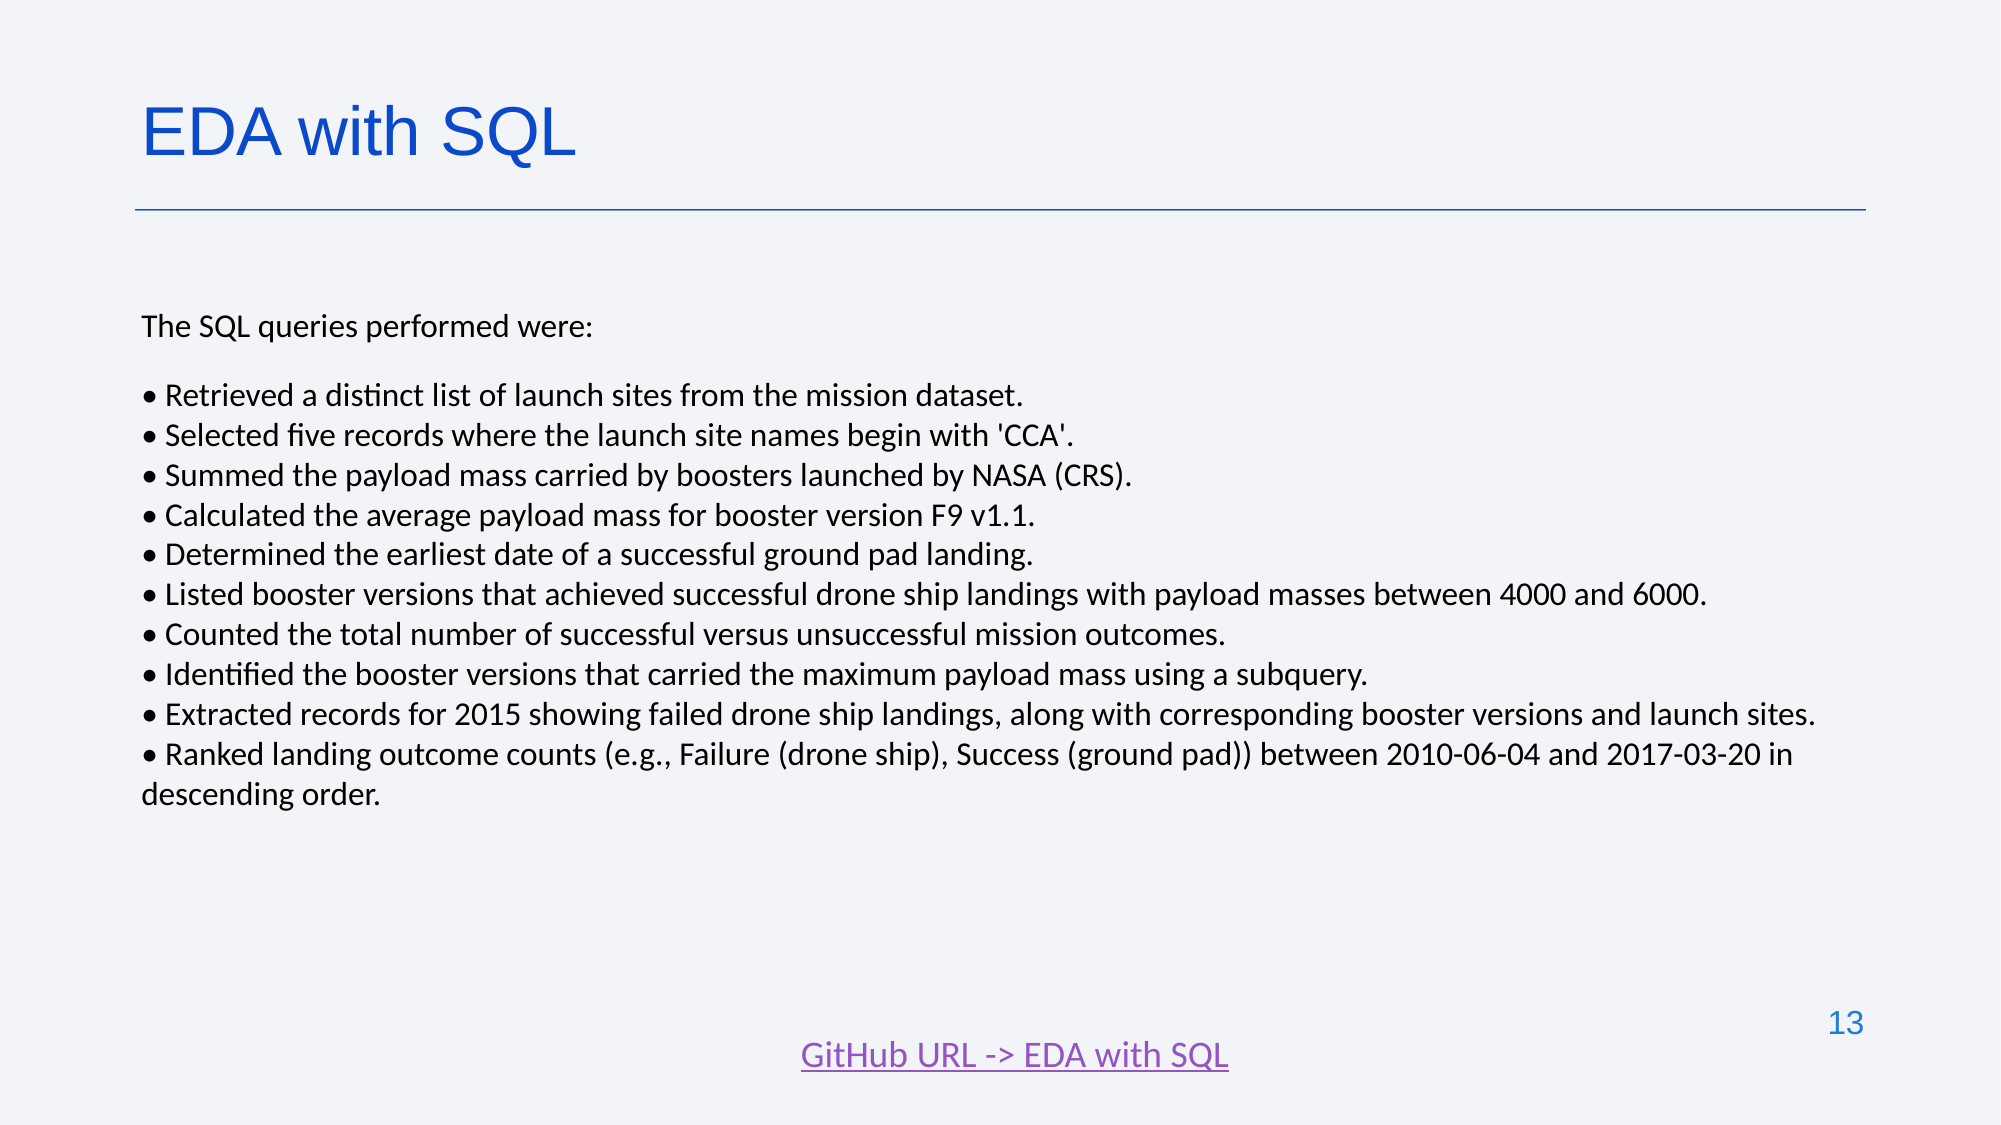

EDA with SQL
The SQL queries performed were:
• Retrieved a distinct list of launch sites from the mission dataset.
• Selected five records where the launch site names begin with 'CCA'.
• Summed the payload mass carried by boosters launched by NASA (CRS).
• Calculated the average payload mass for booster version F9 v1.1.
• Determined the earliest date of a successful ground pad landing.
• Listed booster versions that achieved successful drone ship landings with payload masses between 4000 and 6000.
• Counted the total number of successful versus unsuccessful mission outcomes.
• Identified the booster versions that carried the maximum payload mass using a subquery.
• Extracted records for 2015 showing failed drone ship landings, along with corresponding booster versions and launch sites.
• Ranked landing outcome counts (e.g., Failure (drone ship), Success (ground pad)) between 2010-06-04 and 2017-03-20 in descending order.

13
GitHub URL -> EDA with SQL